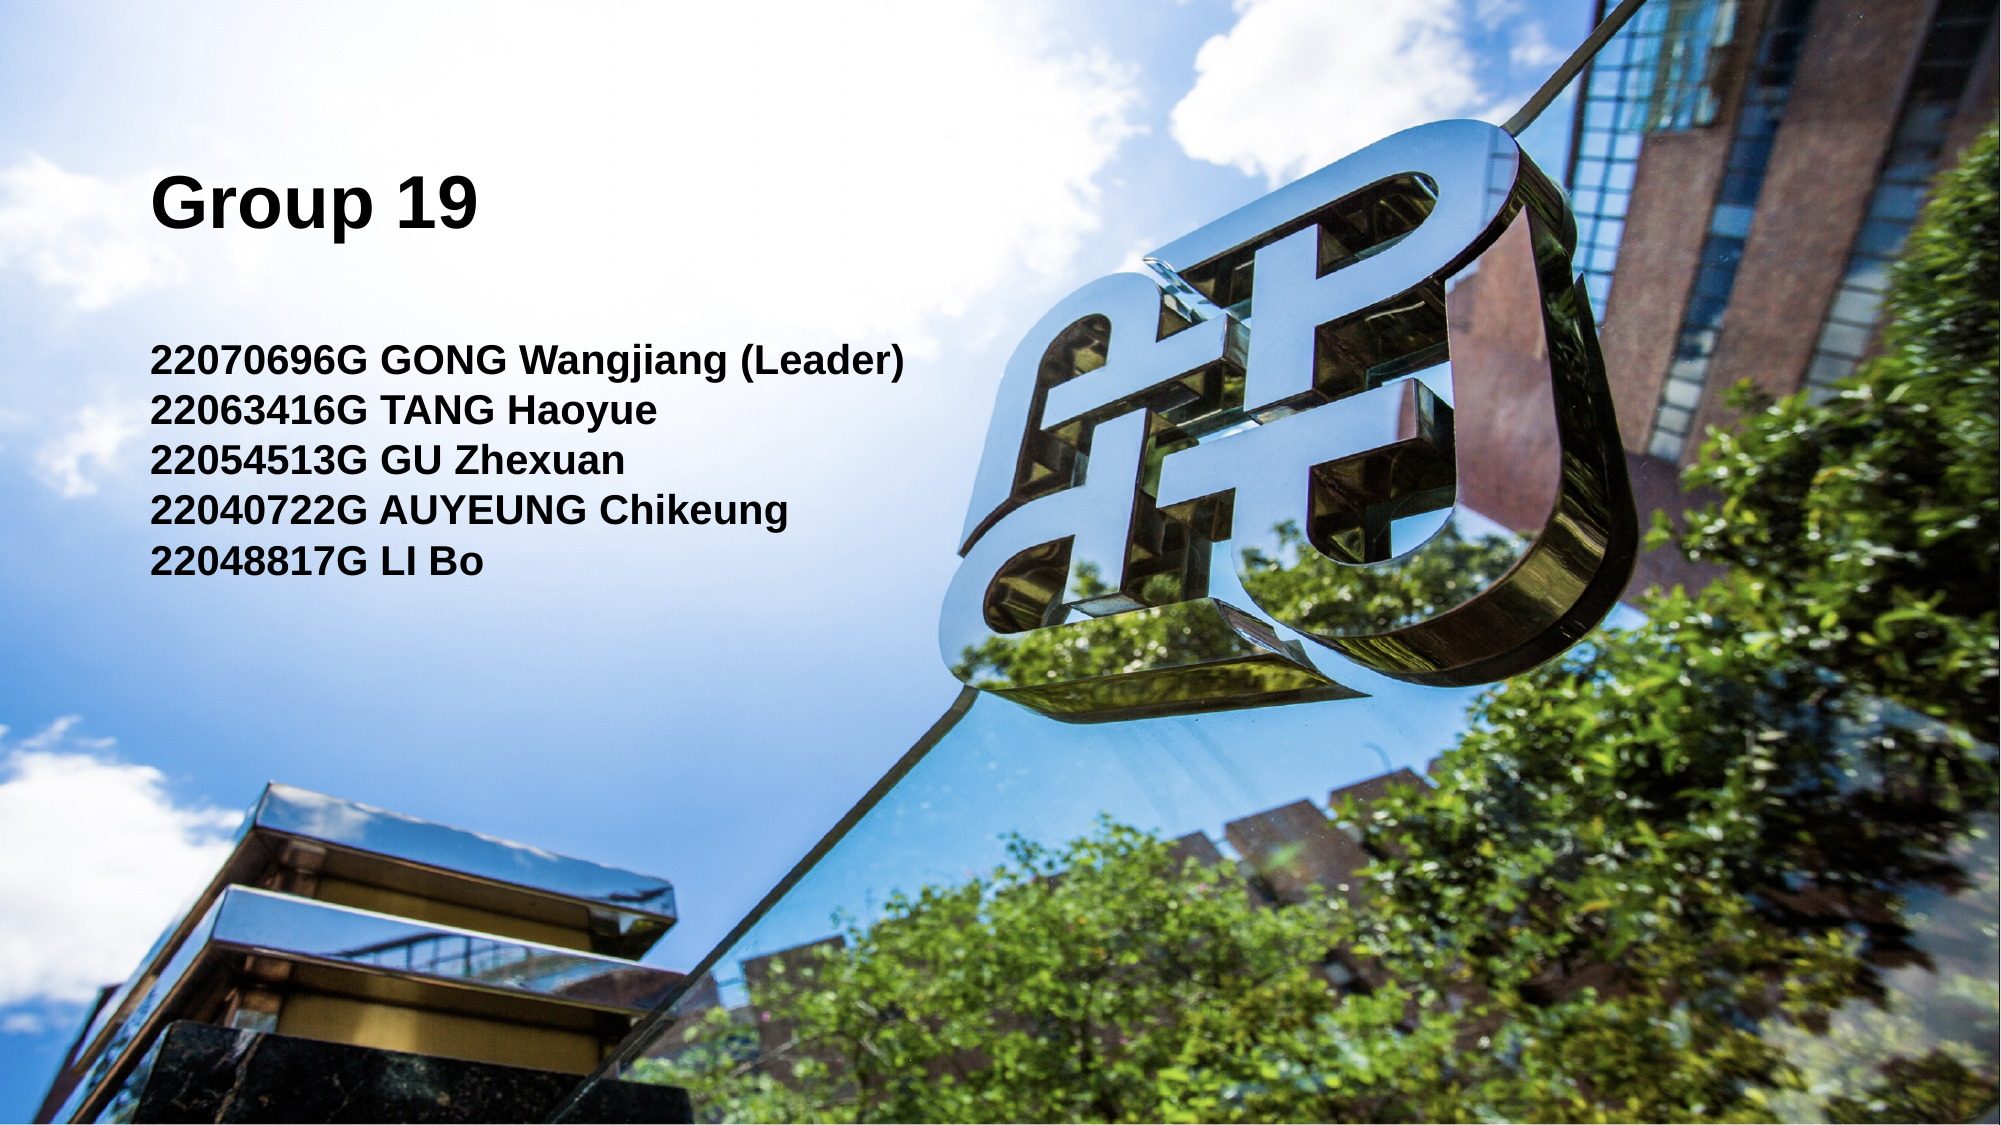

Group 19

22070696G GONG Wangjiang (Leader)
22063416G TANG Haoyue
22054513G GU Zhexuan
22040722G AUYEUNG Chikeung
22048817G LI Bo